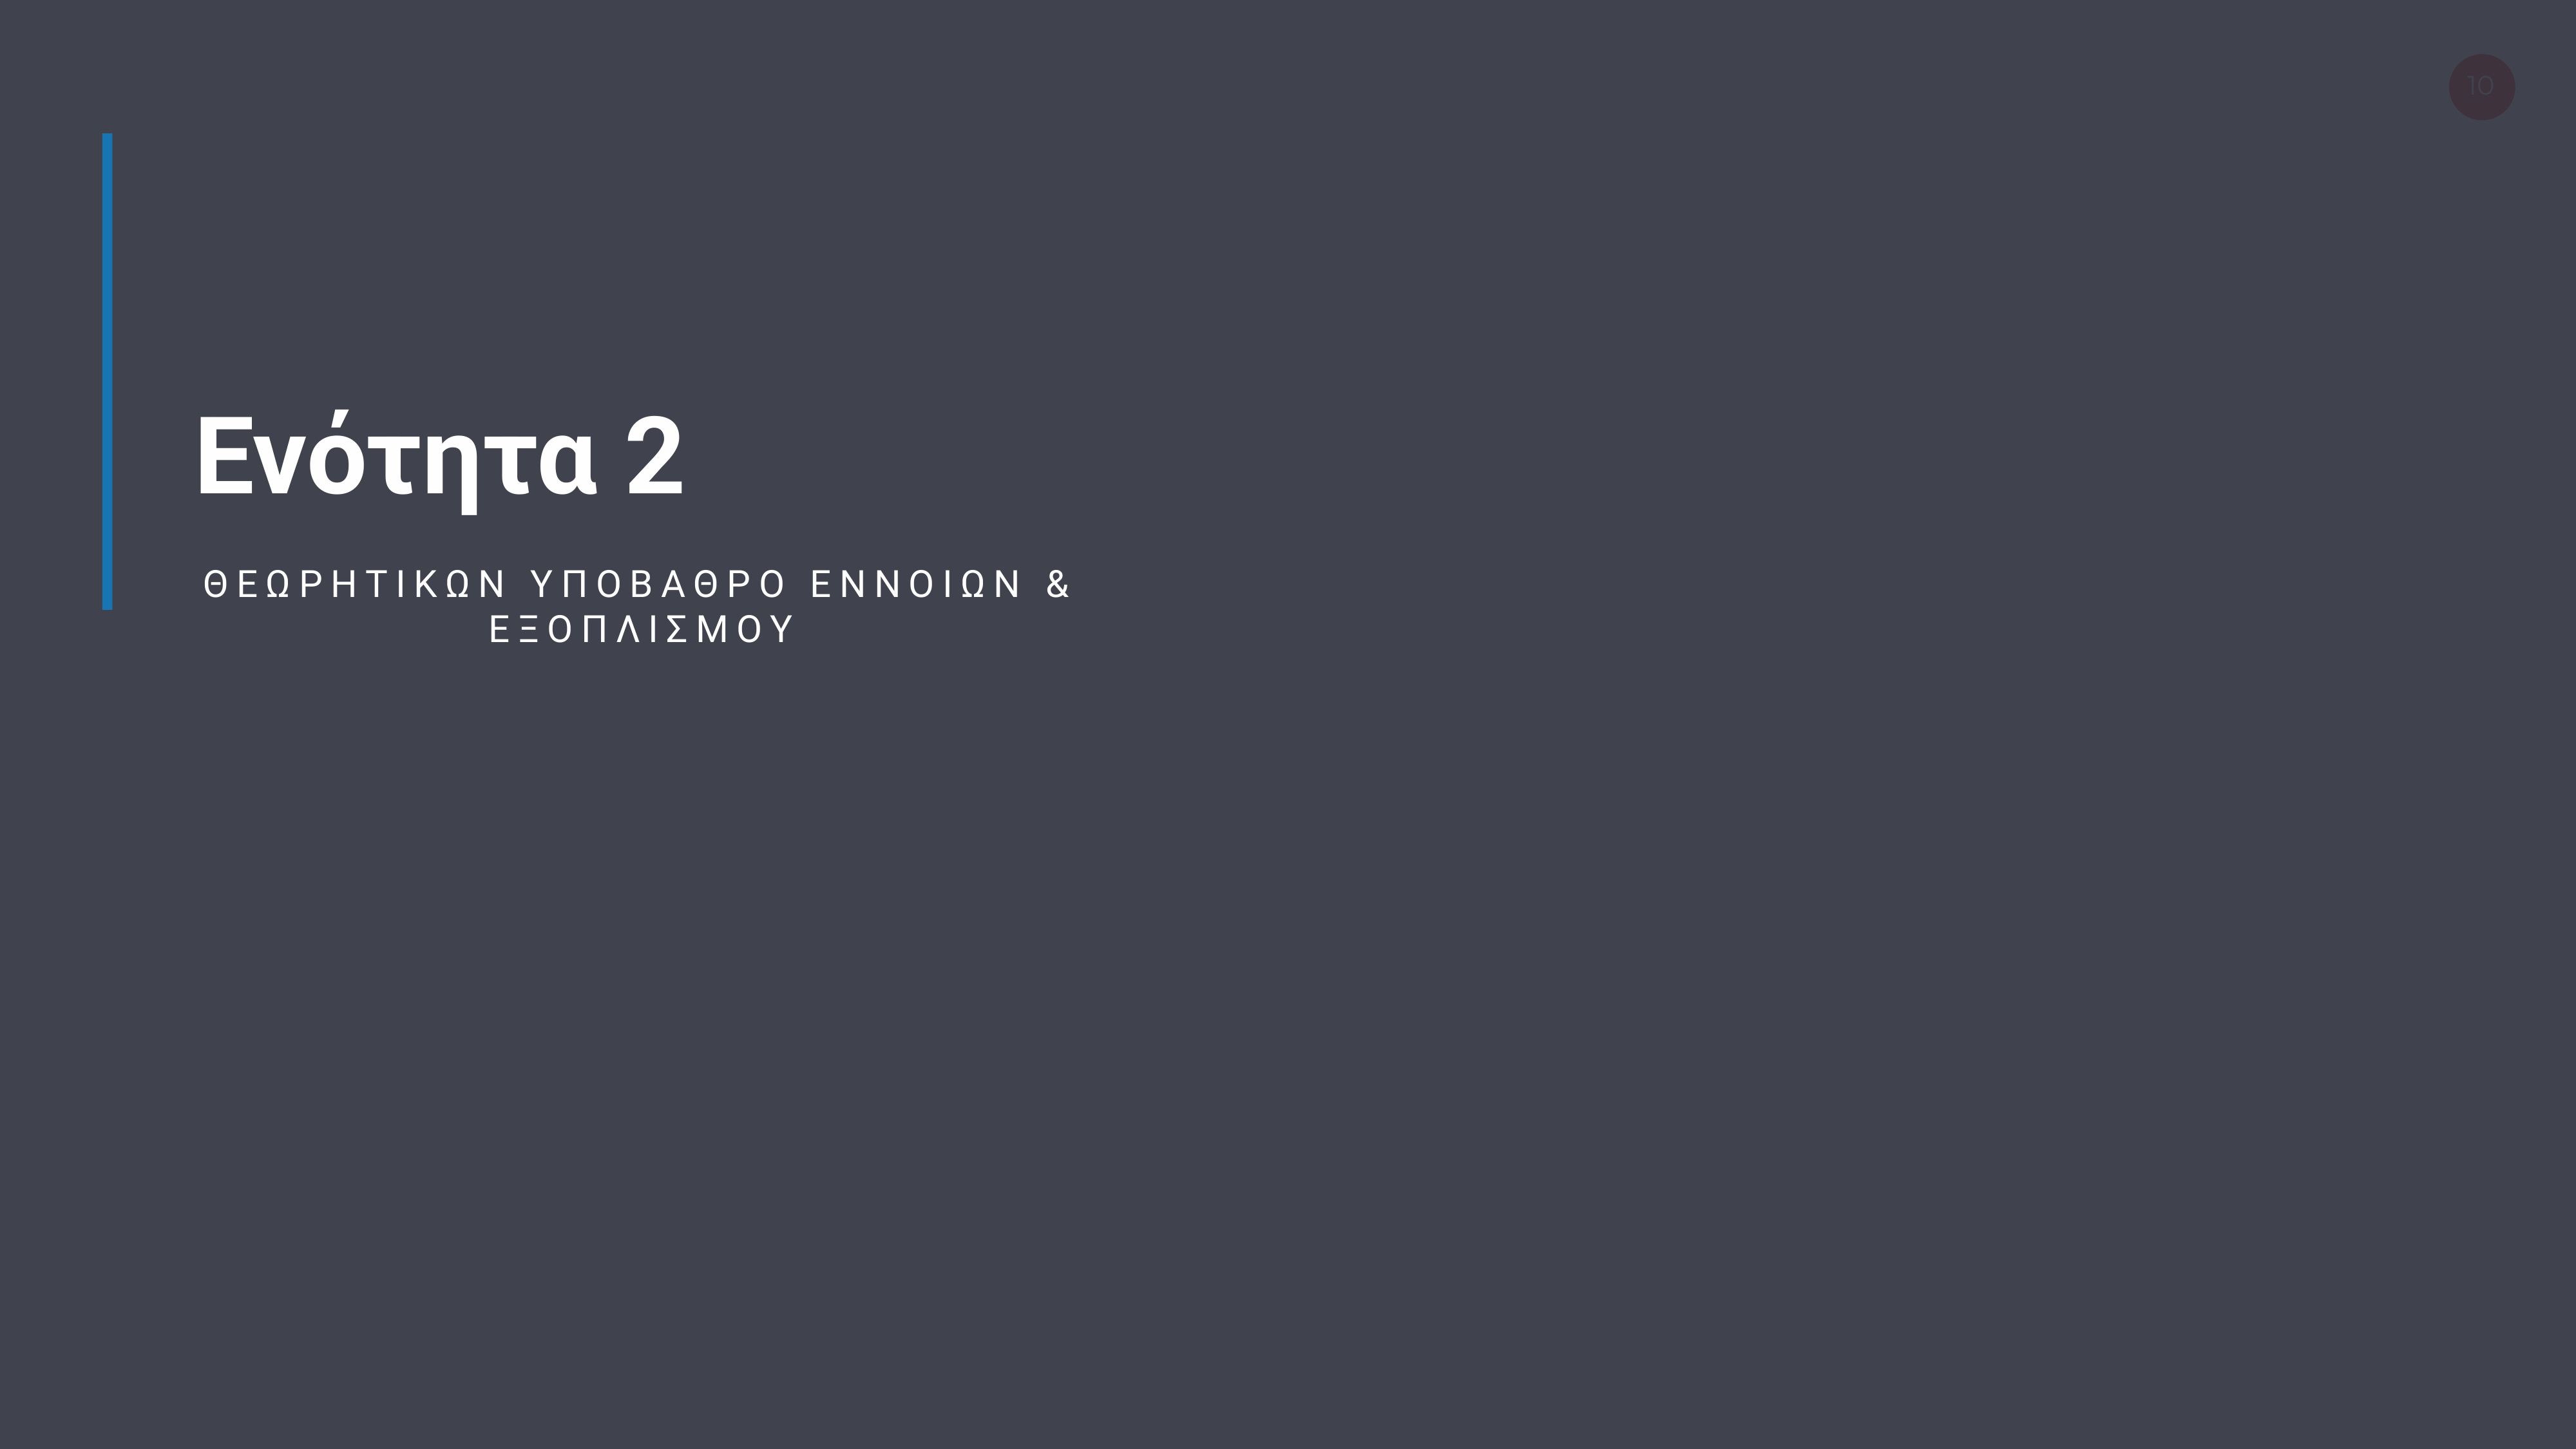

Ενότητα 2
ΘΕΩΡΗΤΙΚΩΝ ΥΠΟΒΑΘΡΟ ΕΝΝΟΙΩΝ & ΕΞΟΠΛΙΣΜΟΥ